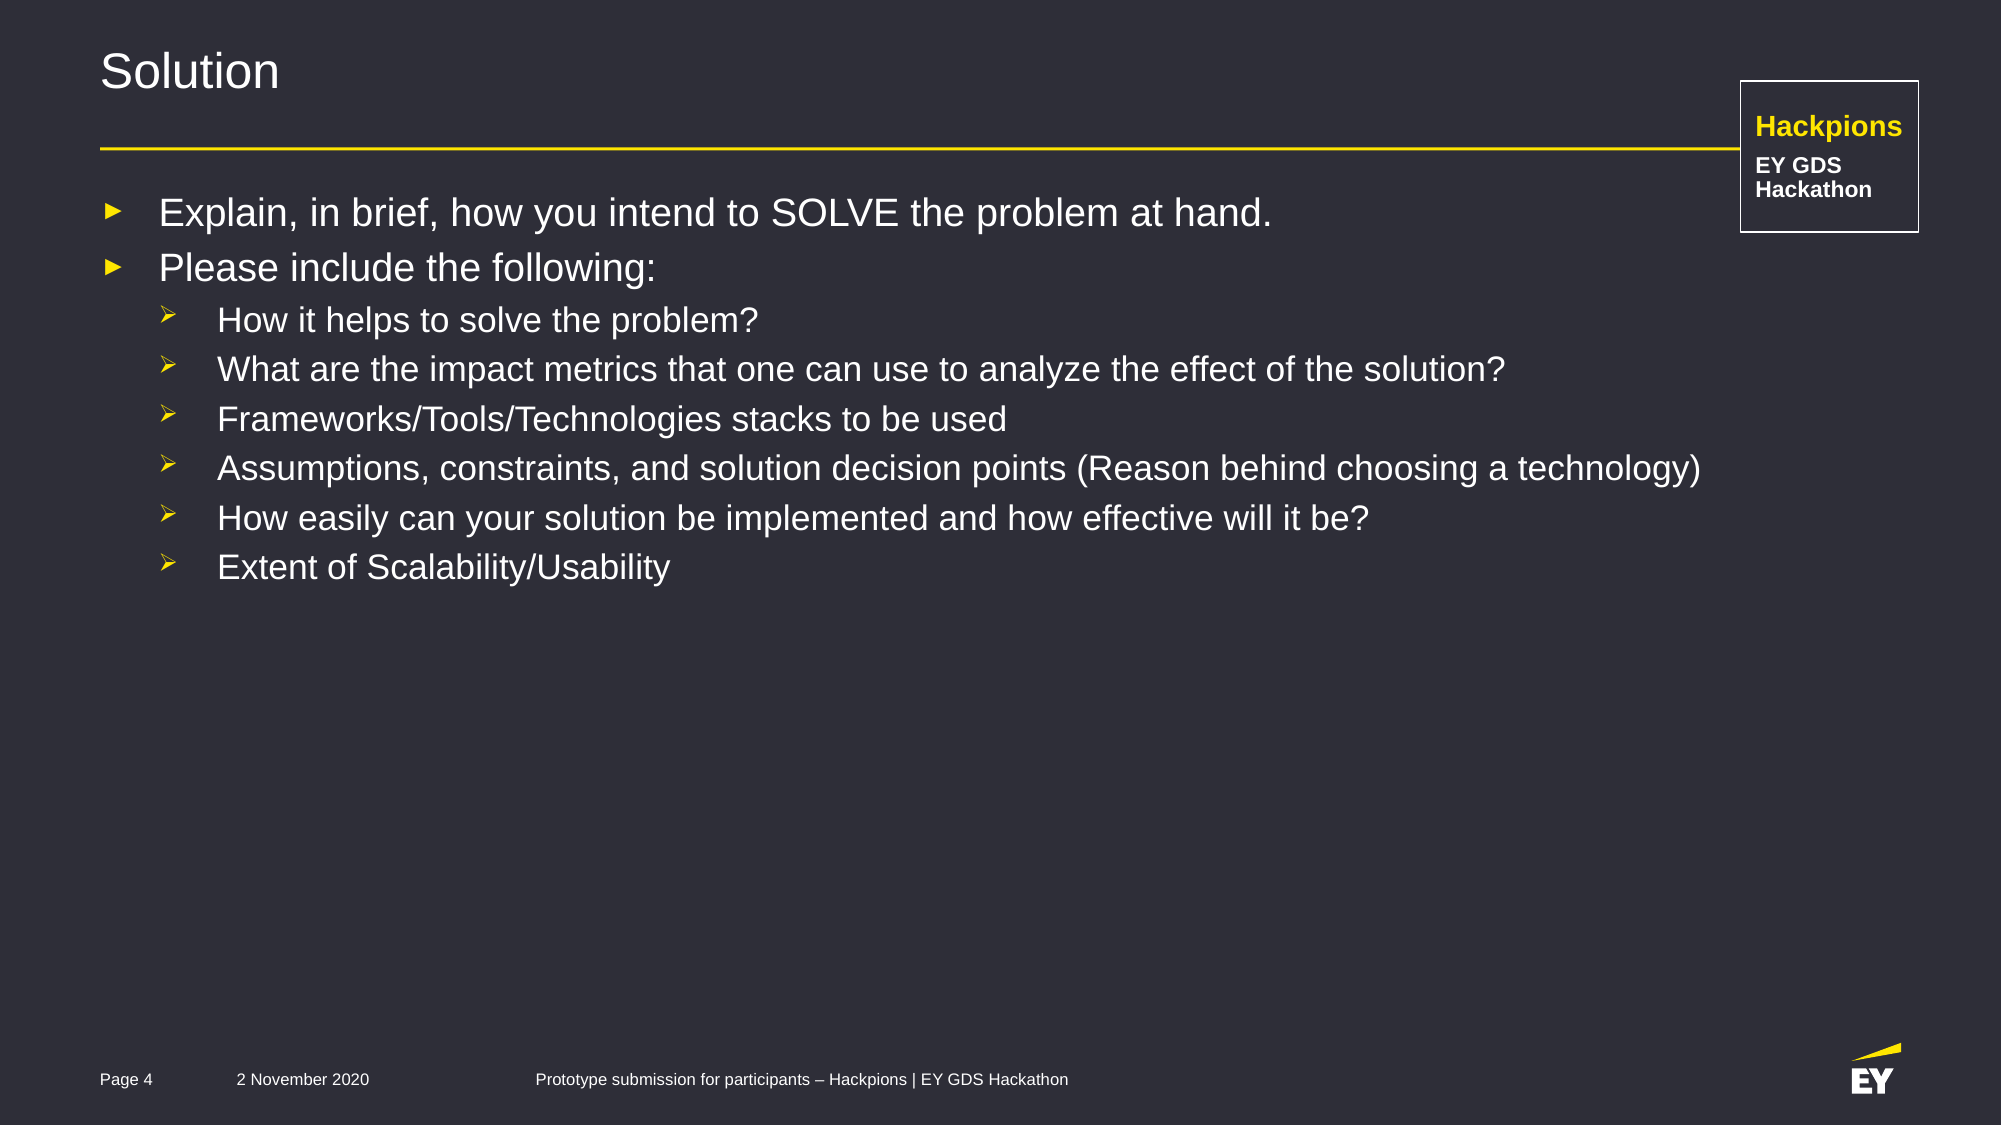

# Solution

Hackpions
EY GDS Hackathon
Explain, in brief, how you intend to SOLVE the problem at hand.
Please include the following:
How it helps to solve the problem?
What are the impact metrics that one can use to analyze the effect of the solution?
Frameworks/Tools/Technologies stacks to be used
Assumptions, constraints, and solution decision points (Reason behind choosing a technology)
How easily can your solution be implemented and how effective will it be?
Extent of Scalability/Usability